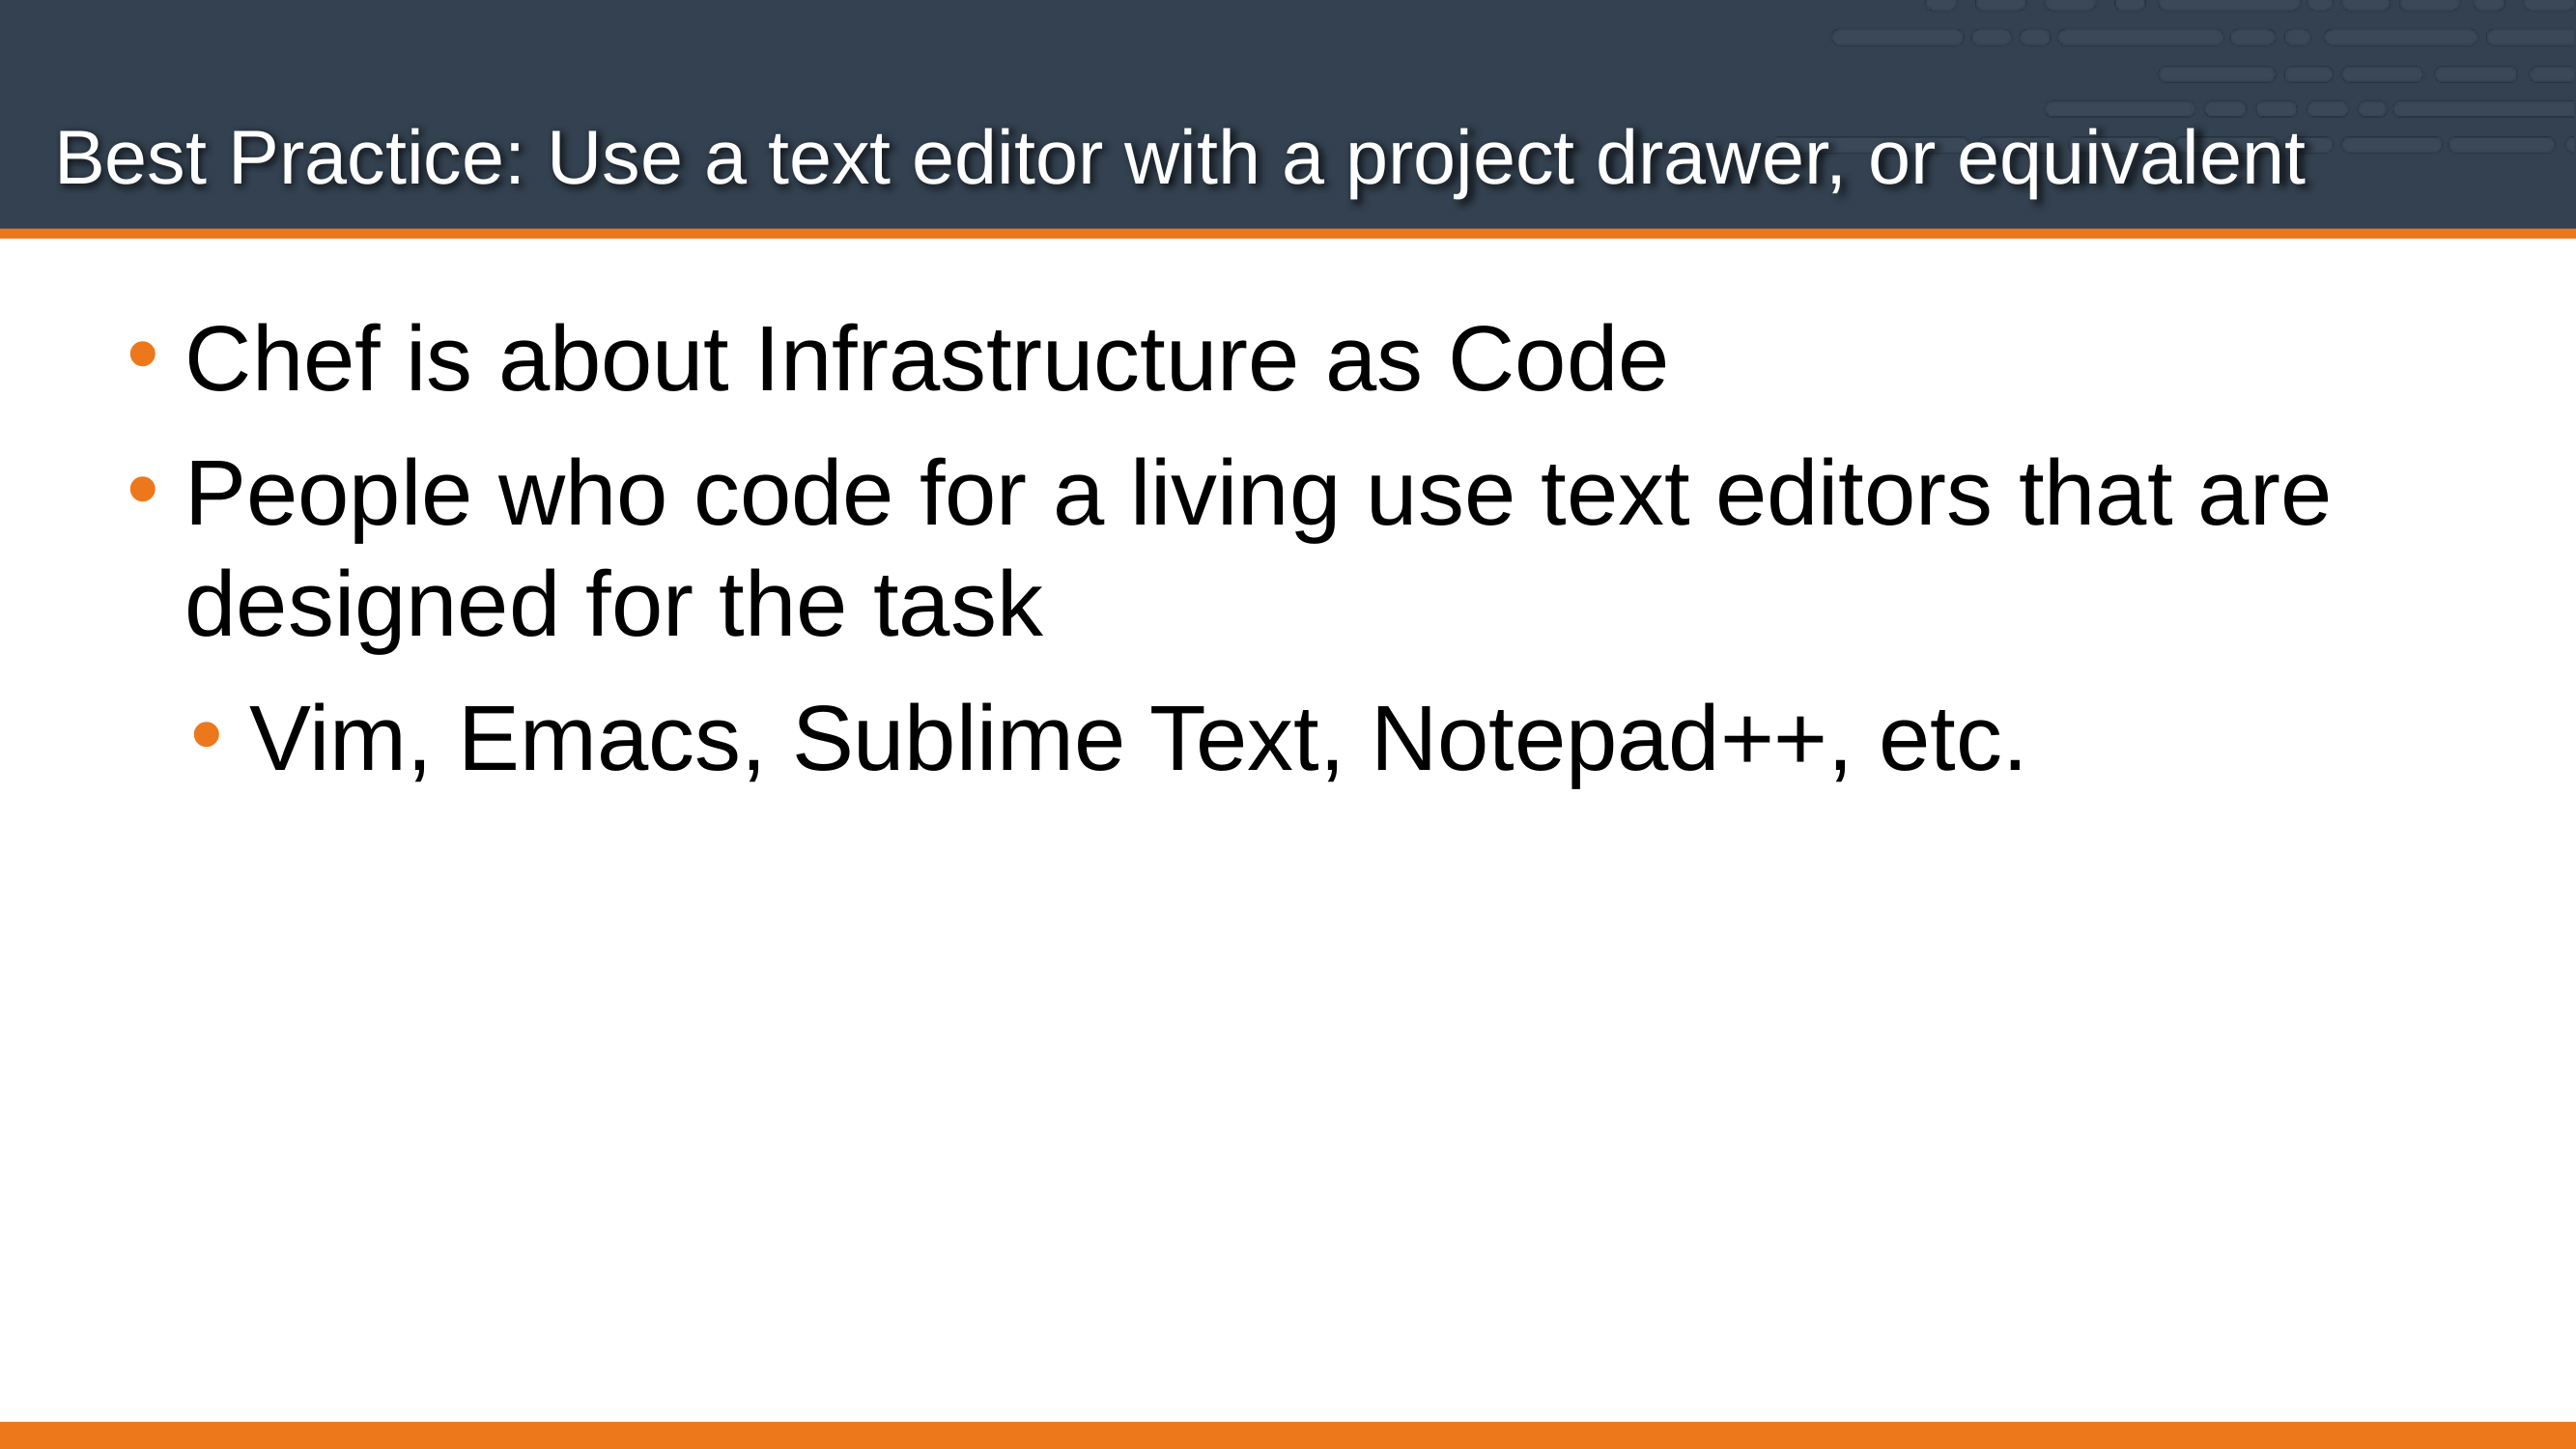

# Best Practice: Use a text editor with a project drawer, or equivalent
Chef is about Infrastructure as Code
People who code for a living use text editors that are designed for the task
Vim, Emacs, Sublime Text, Notepad++, etc.